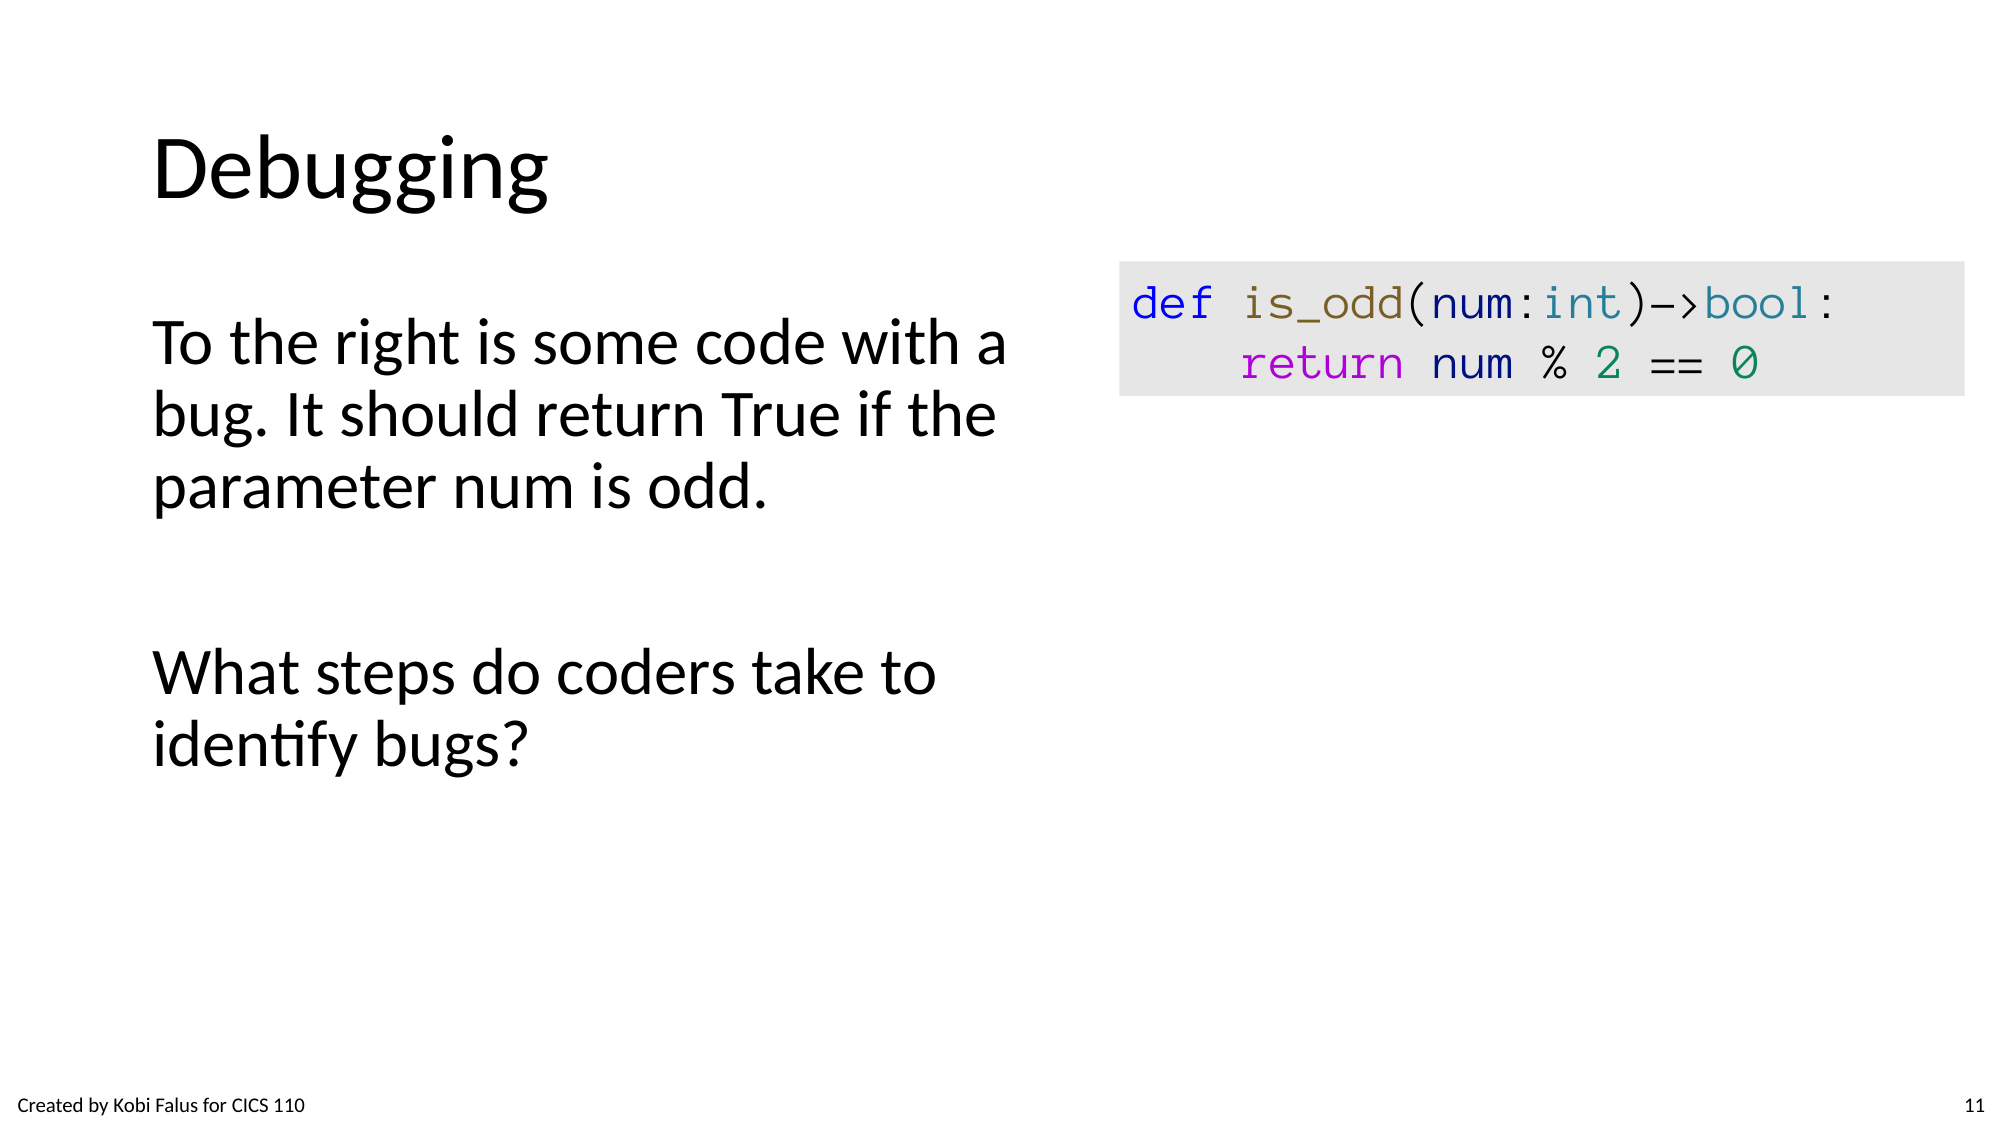

# Debugging
def is_odd(num:int)->bool:
    return num % 2 == 0
To the right is some code with a bug. It should return True if the parameter num is odd.

What steps do coders take to identify bugs?